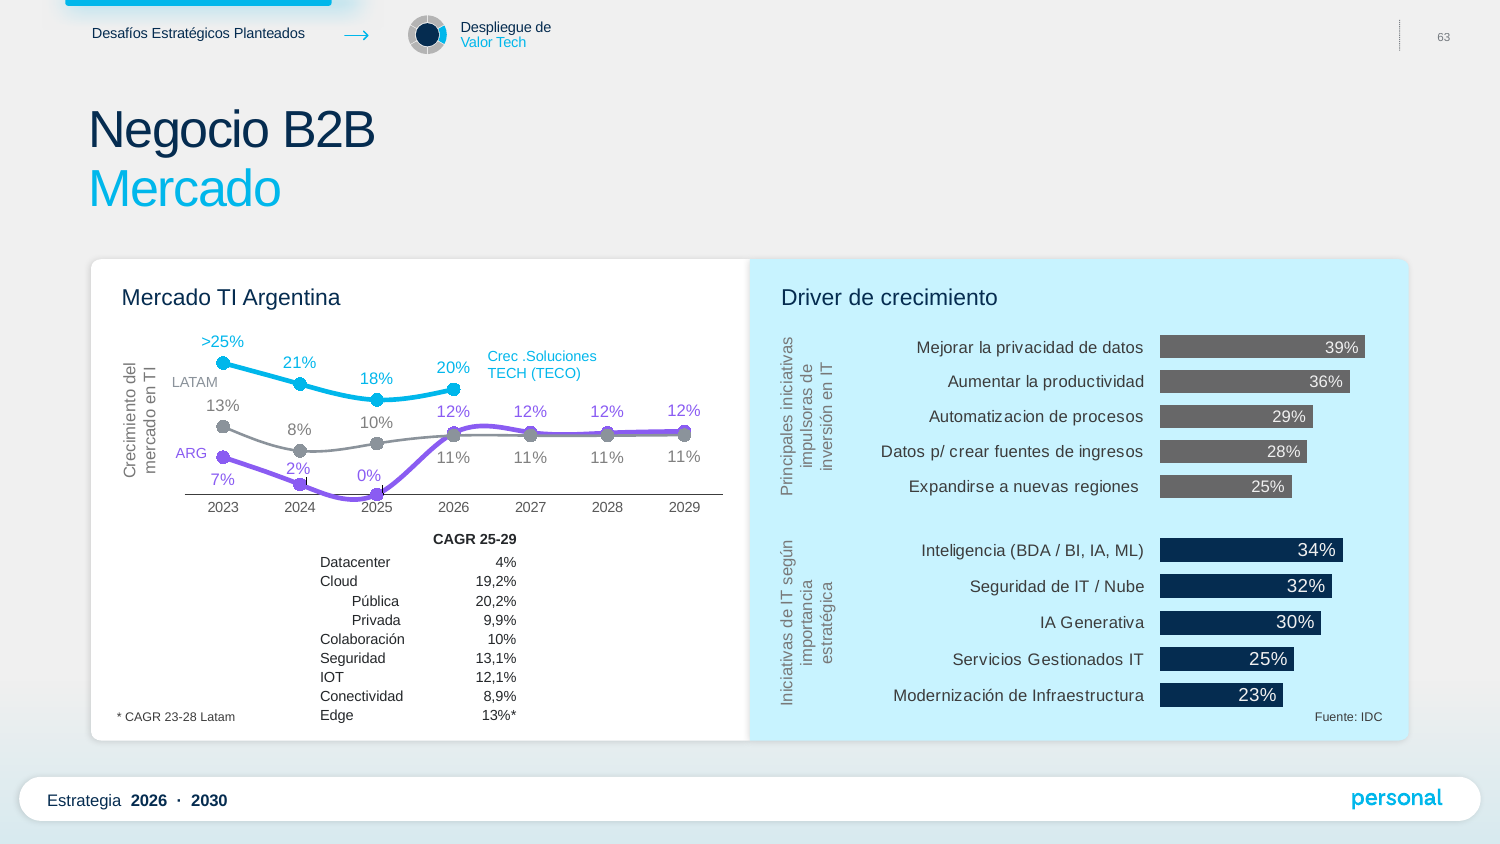

Negocio B2B
Mercado

Mercado TI Argentina
Driver de crecimiento

### Chart

| Category |  |
|---|---|
| Mejorar la privacidad de datos | 0.39 |
| Aumentar la productividad | 0.36 |
| Automatizacion de procesos | 0.29 |
| Datos p/ crear fuentes de ingresos | 0.28 |
| Expandirse a nuevas regiones  | 0.25 |

### Chart

| Category | IT Empresarial ARG | Crecimiento Sol Digitales Teco | IT Empresarial LATAM |
|---|---|---|---|
| 2023 | 0.071 | 0.25 | 0.129 |
| 2024 | 0.019 | 0.21 | 0.083 |
| 2025 | 0.0 | 0.18 | 0.097 |
| 2026 | 0.117 | 0.2 | 0.112 |
| 2027 | 0.118 | None | 0.112 |
| 2028 | 0.117 | None | 0.112 |
| 2029 | 0.12 | None | 0.113 |
Crec .Soluciones
TECH (TECO)
LATAM
Principales iniciativas impulsoras de inversión en IT
Crecimiento del mercado en TI
ARG

### Chart

| Category |  |
|---|---|
| Inteligencia (BDA / BI, IA, ML) | 0.34 |
| Seguridad de IT / Nube | 0.32 |
| IA Generativa | 0.3 |
| Servicios Gestionados IT | 0.25 |
| Modernización de Infraestructura | 0.23 |
|  | CAGR 25-29 |
| --- | --- |
| Datacenter | 4% |
| Cloud | 19,2% |
| Pública | 20,2% |
| Privada | 9,9% |
| Colaboración | 10% |
| Seguridad | 13,1% |
| IOT | 12,1% |
| Conectividad | 8,9% |
| Edge | 13%\* |
Iniciativas de IT según importancia estratégica
* CAGR 23-28 Latam
Fuente: IDC